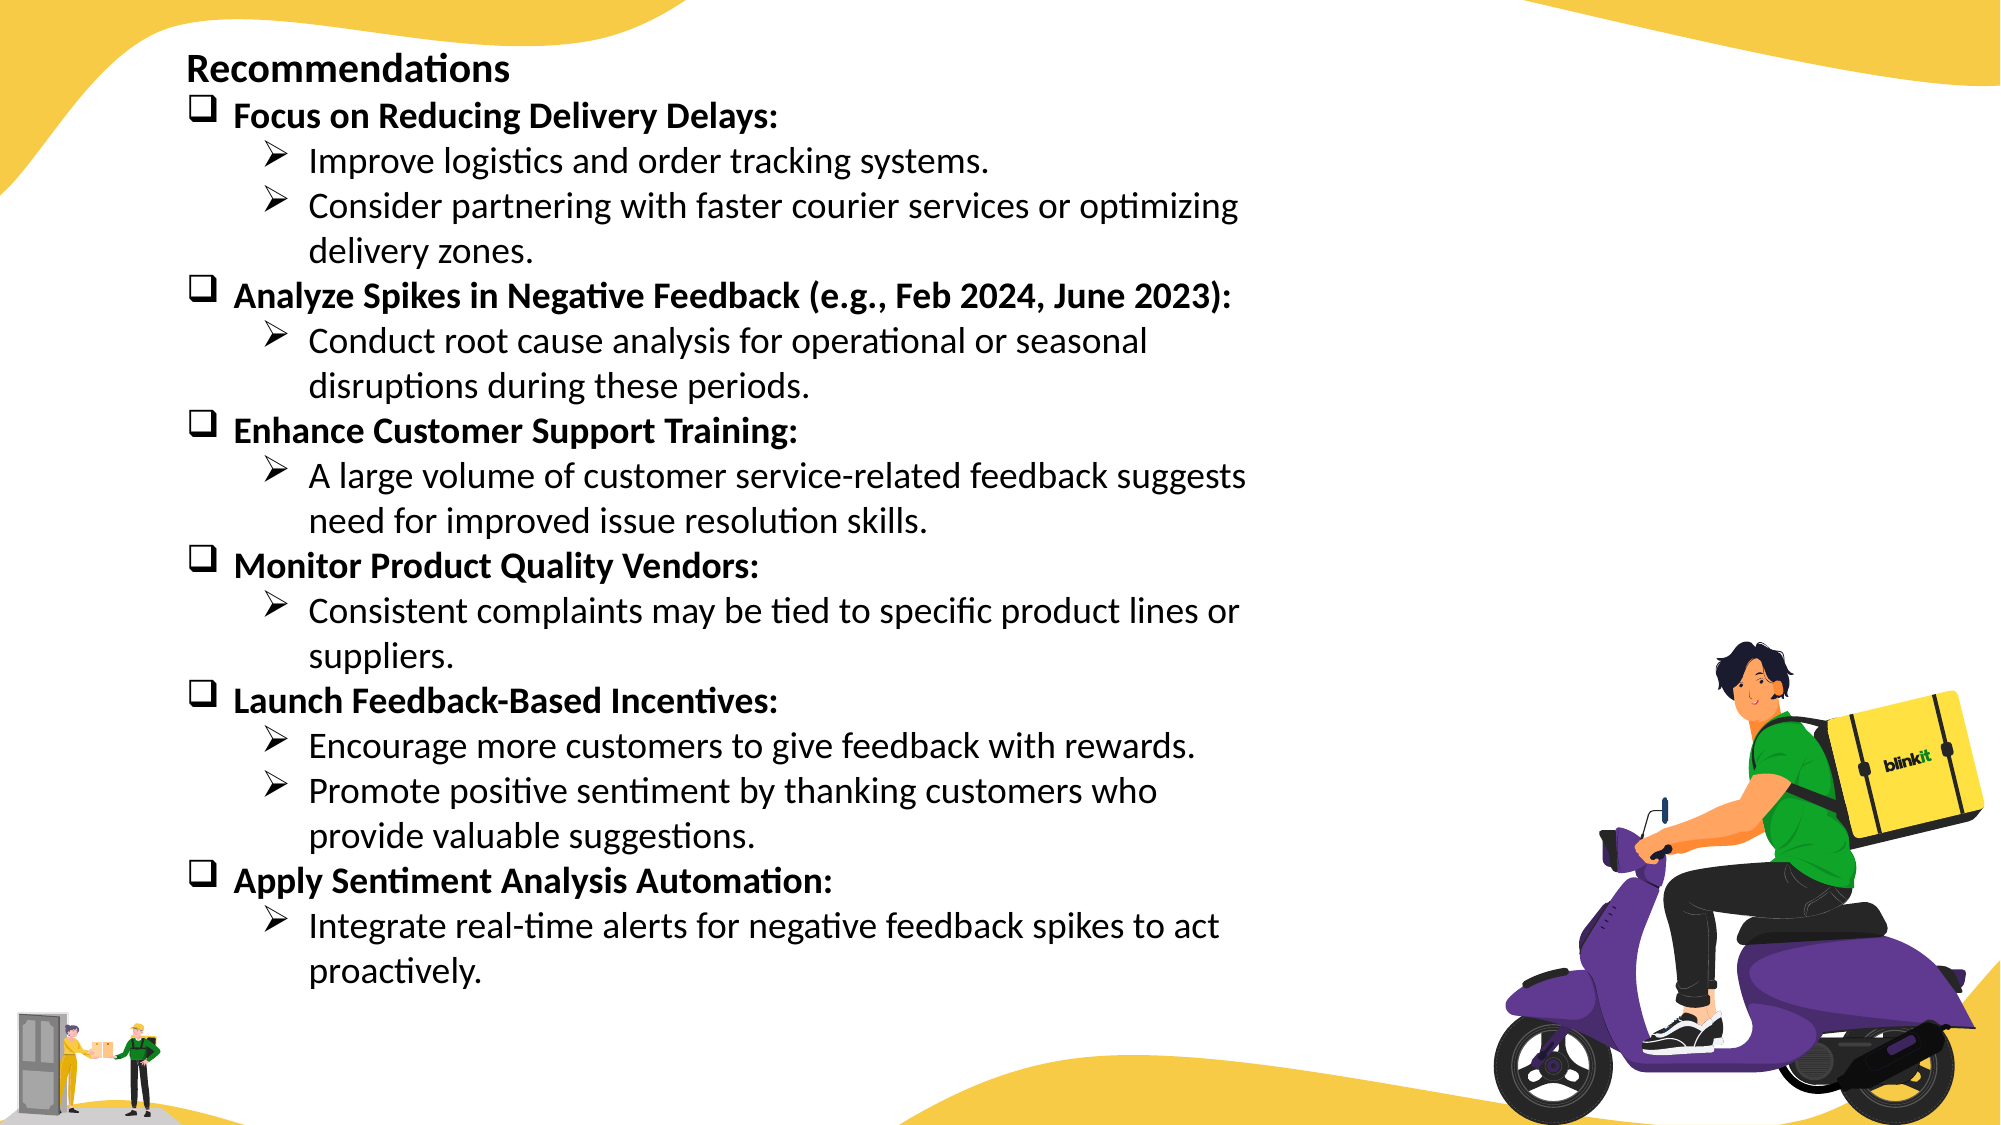

Recommendations
Focus on Reducing Delivery Delays:
Improve logistics and order tracking systems.
Consider partnering with faster courier services or optimizing delivery zones.
Analyze Spikes in Negative Feedback (e.g., Feb 2024, June 2023):
Conduct root cause analysis for operational or seasonal disruptions during these periods.
Enhance Customer Support Training:
A large volume of customer service-related feedback suggests need for improved issue resolution skills.
Monitor Product Quality Vendors:
Consistent complaints may be tied to specific product lines or suppliers.
Launch Feedback-Based Incentives:
Encourage more customers to give feedback with rewards.
Promote positive sentiment by thanking customers who provide valuable suggestions.
Apply Sentiment Analysis Automation:
Integrate real-time alerts for negative feedback spikes to act proactively.